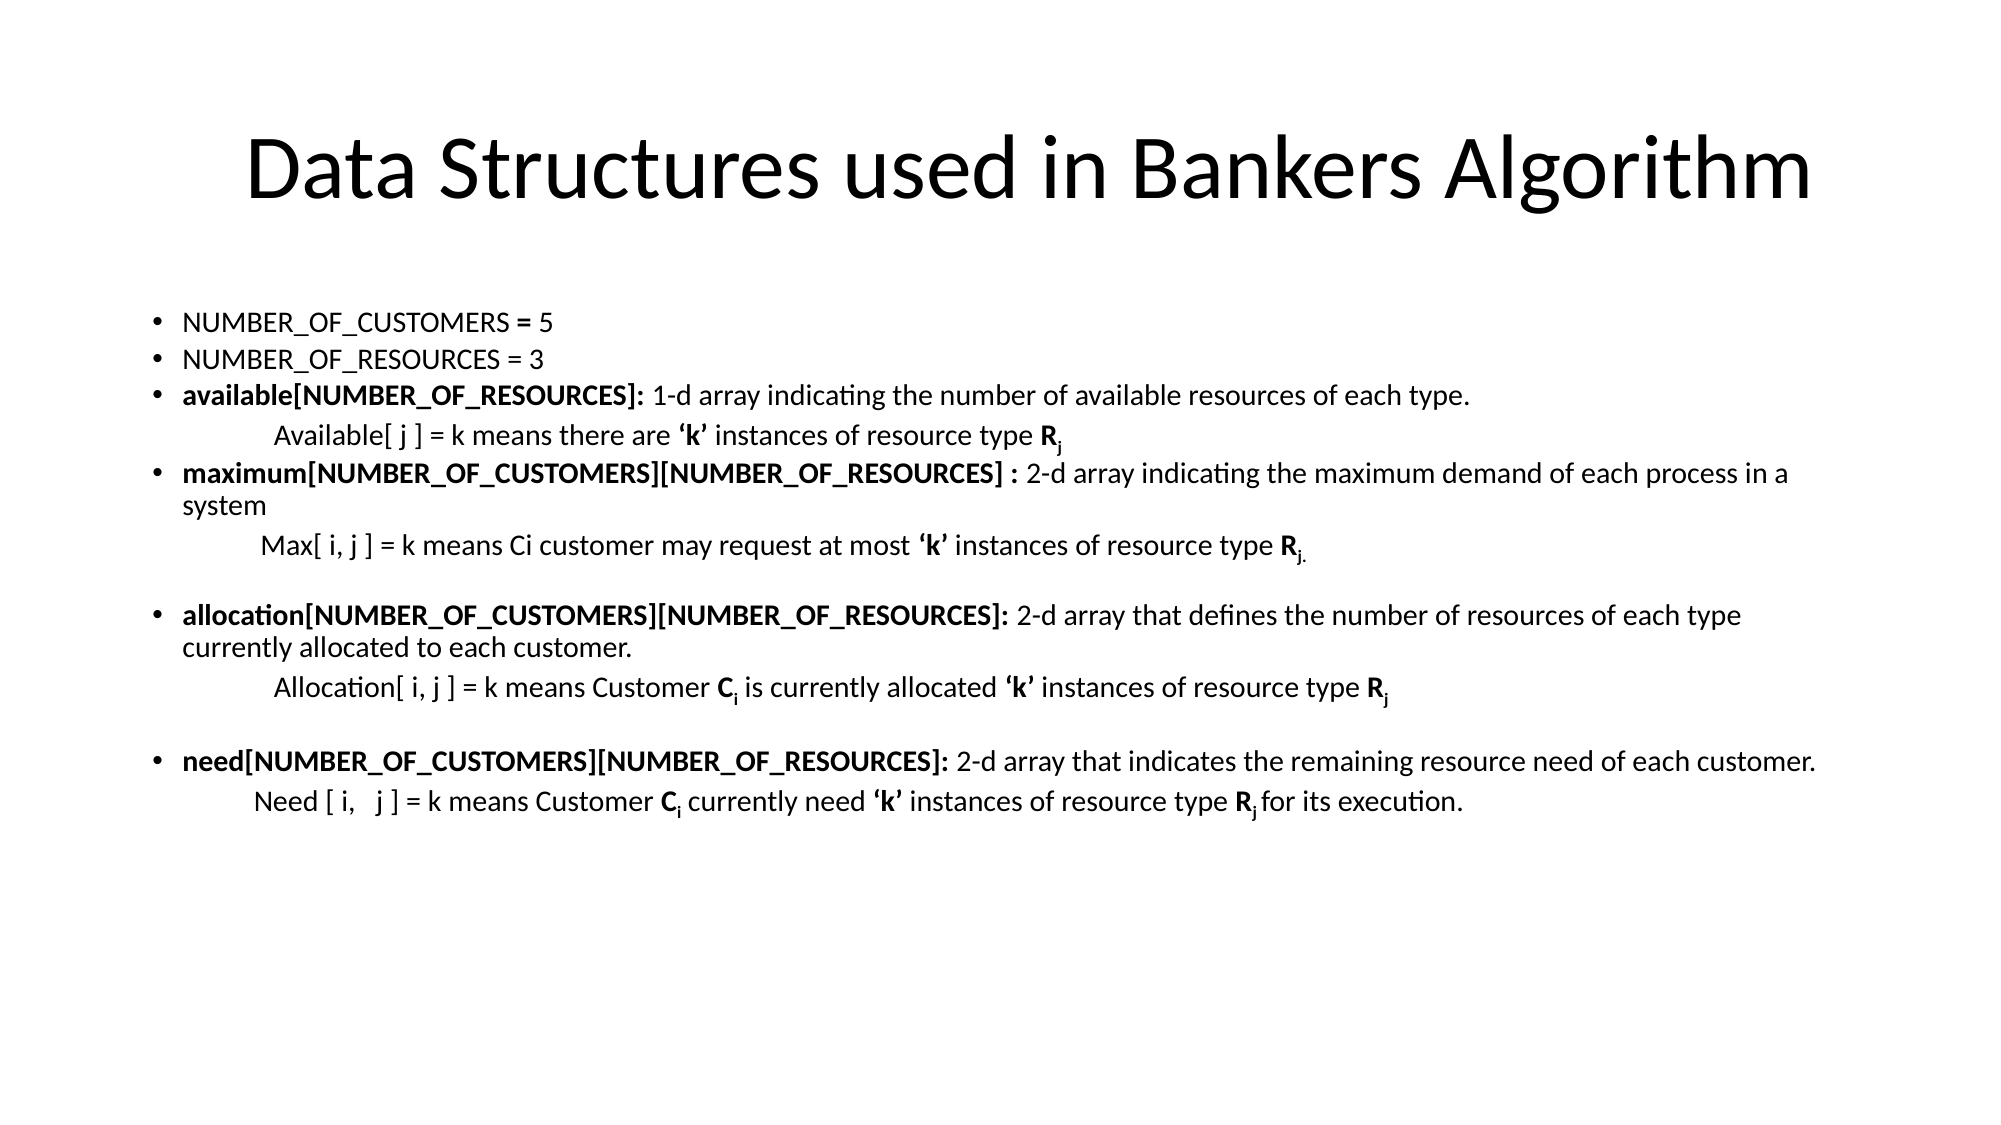

# Data Structures used in Bankers Algorithm
NUMBER_OF_CUSTOMERS = 5
NUMBER_OF_RESOURCES = 3
available[NUMBER_OF_RESOURCES]: 1-d array indicating the number of available resources of each type.
                  Available[ j ] = k means there are ‘k’ instances of resource type Rj
maximum[NUMBER_OF_CUSTOMERS][NUMBER_OF_RESOURCES] : 2-d array indicating the maximum demand of each process in a system
                Max[ i, j ] = k means Ci customer may request at most ‘k’ instances of resource type Rj.
allocation[NUMBER_OF_CUSTOMERS][NUMBER_OF_RESOURCES]: 2-d array that defines the number of resources of each type currently allocated to each customer.
                  Allocation[ i, j ] = k means Customer Ci is currently allocated ‘k’ instances of resource type Rj

need[NUMBER_OF_CUSTOMERS][NUMBER_OF_RESOURCES]: 2-d array that indicates the remaining resource need of each customer.
               Need [ i,   j ] = k means Customer Ci currently need ‘k’ instances of resource type Rj for its execution.